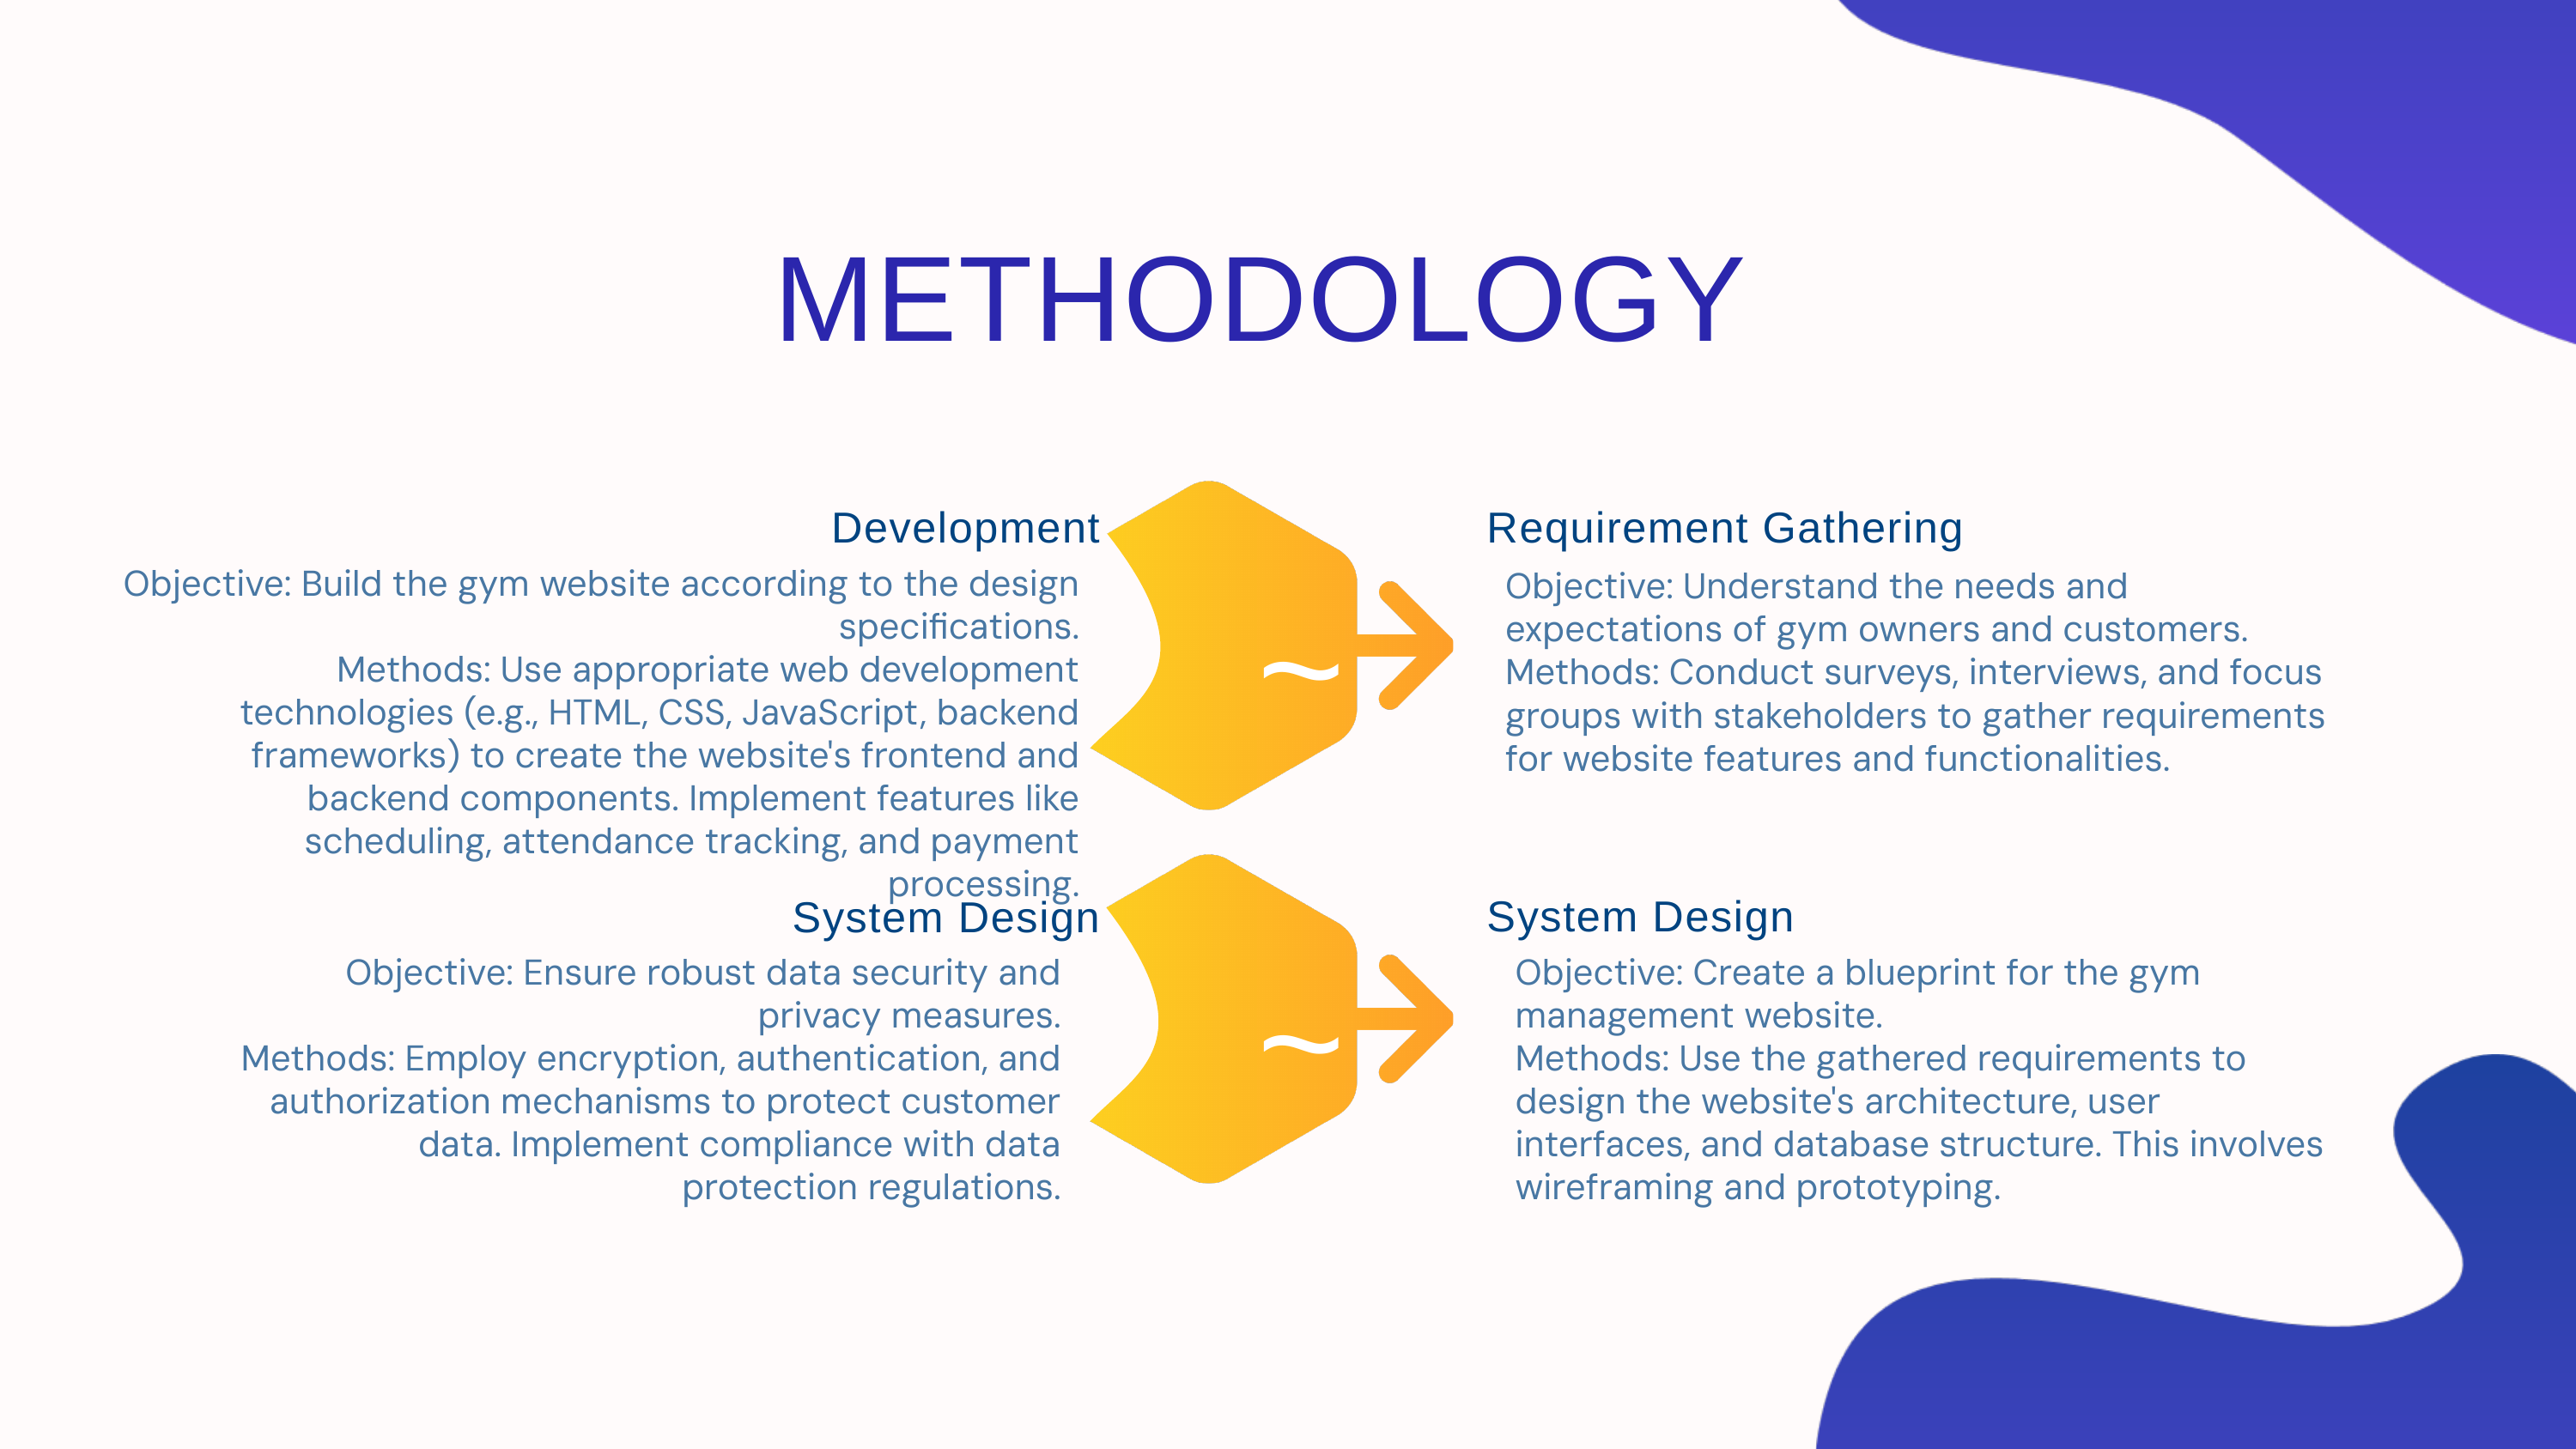

METHODOLOGY

Development
Requirement Gathering
~
Objective: Build the gym website according to the design specifications.
Methods: Use appropriate web development technologies (e.g., HTML, CSS, JavaScript, backend frameworks) to create the website's frontend and backend components. Implement features like scheduling, attendance tracking, and payment processing.
Objective: Understand the needs and expectations of gym owners and customers.
Methods: Conduct surveys, interviews, and focus groups with stakeholders to gather requirements for website features and functionalities.

System Design
System Design
~
Objective: Create a blueprint for the gym management website.
Methods: Use the gathered requirements to design the website's architecture, user interfaces, and database structure. This involves wireframing and prototyping.
Objective: Ensure robust data security and privacy measures.
Methods: Employ encryption, authentication, and authorization mechanisms to protect customer data. Implement compliance with data protection regulations.